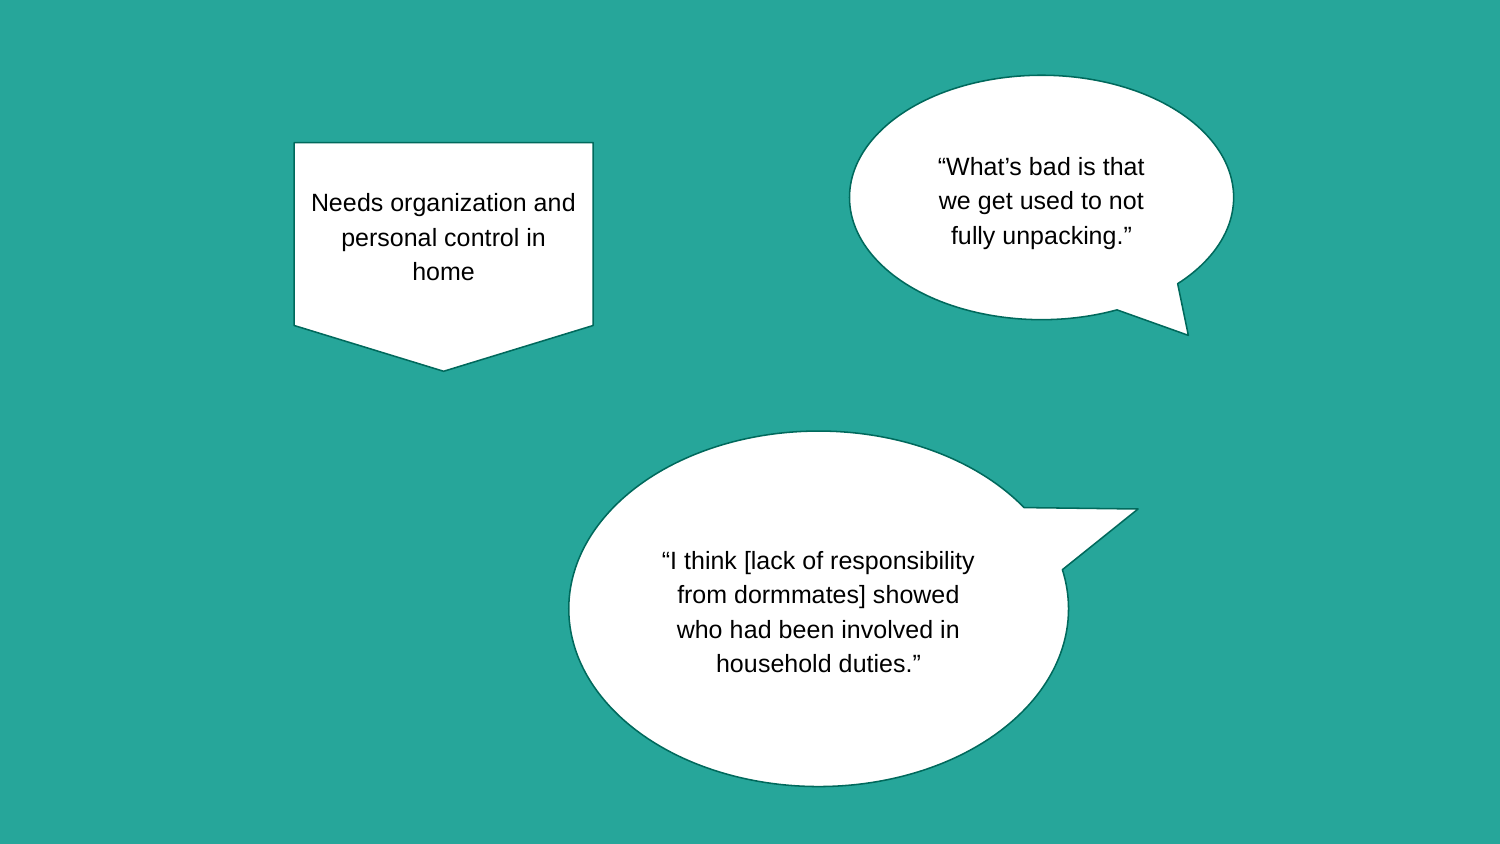

“What’s bad is that we get used to not fully unpacking.”
Needs organization and personal control in home
“I think [lack of responsibility from dormmates] showed who had been involved in household duties.”